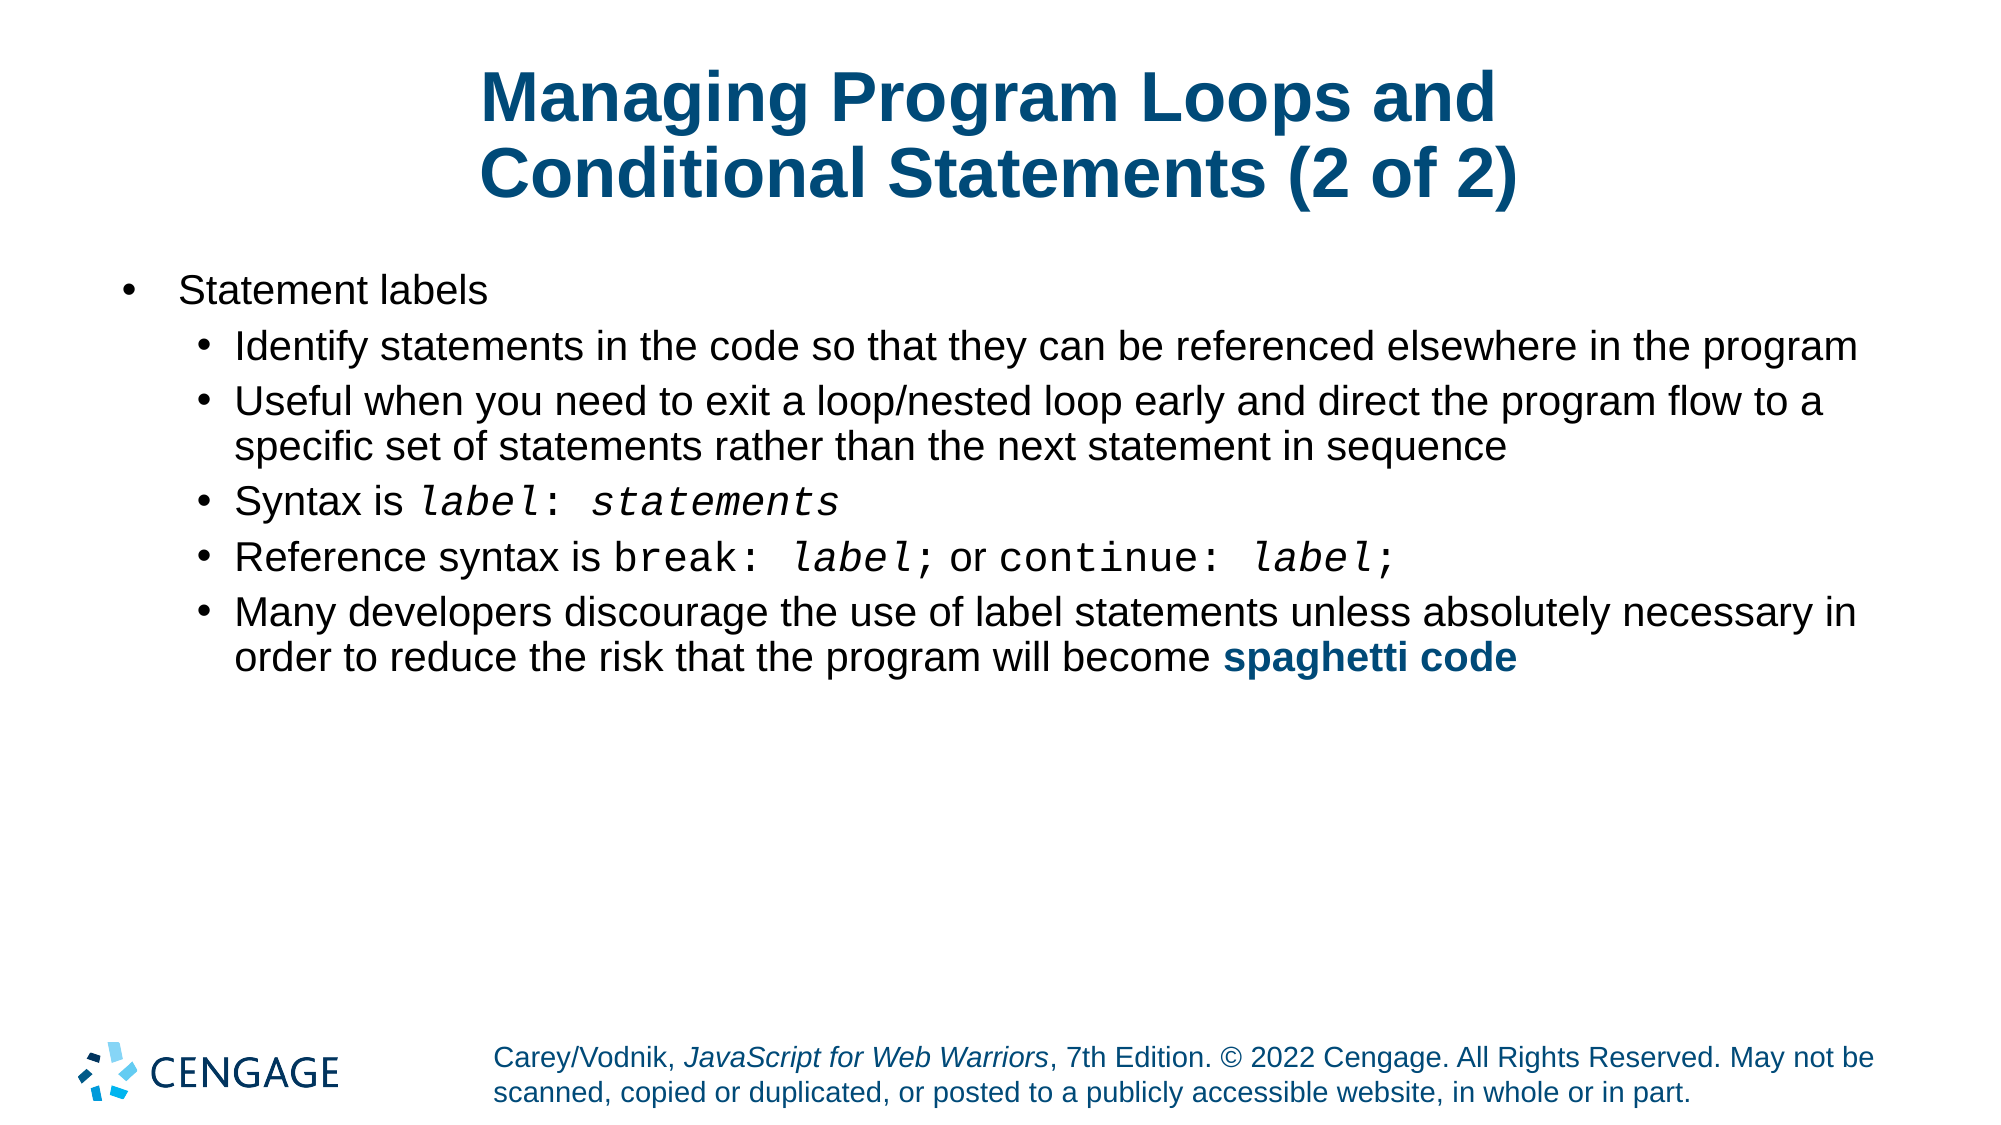

# Managing Program Loops and Conditional Statements (2 of 2)
Statement labels
Identify statements in the code so that they can be referenced elsewhere in the program
Useful when you need to exit a loop/nested loop early and direct the program flow to a specific set of statements rather than the next statement in sequence
Syntax is label: statements
Reference syntax is break: label; or continue: label;
Many developers discourage the use of label statements unless absolutely necessary in order to reduce the risk that the program will become spaghetti code